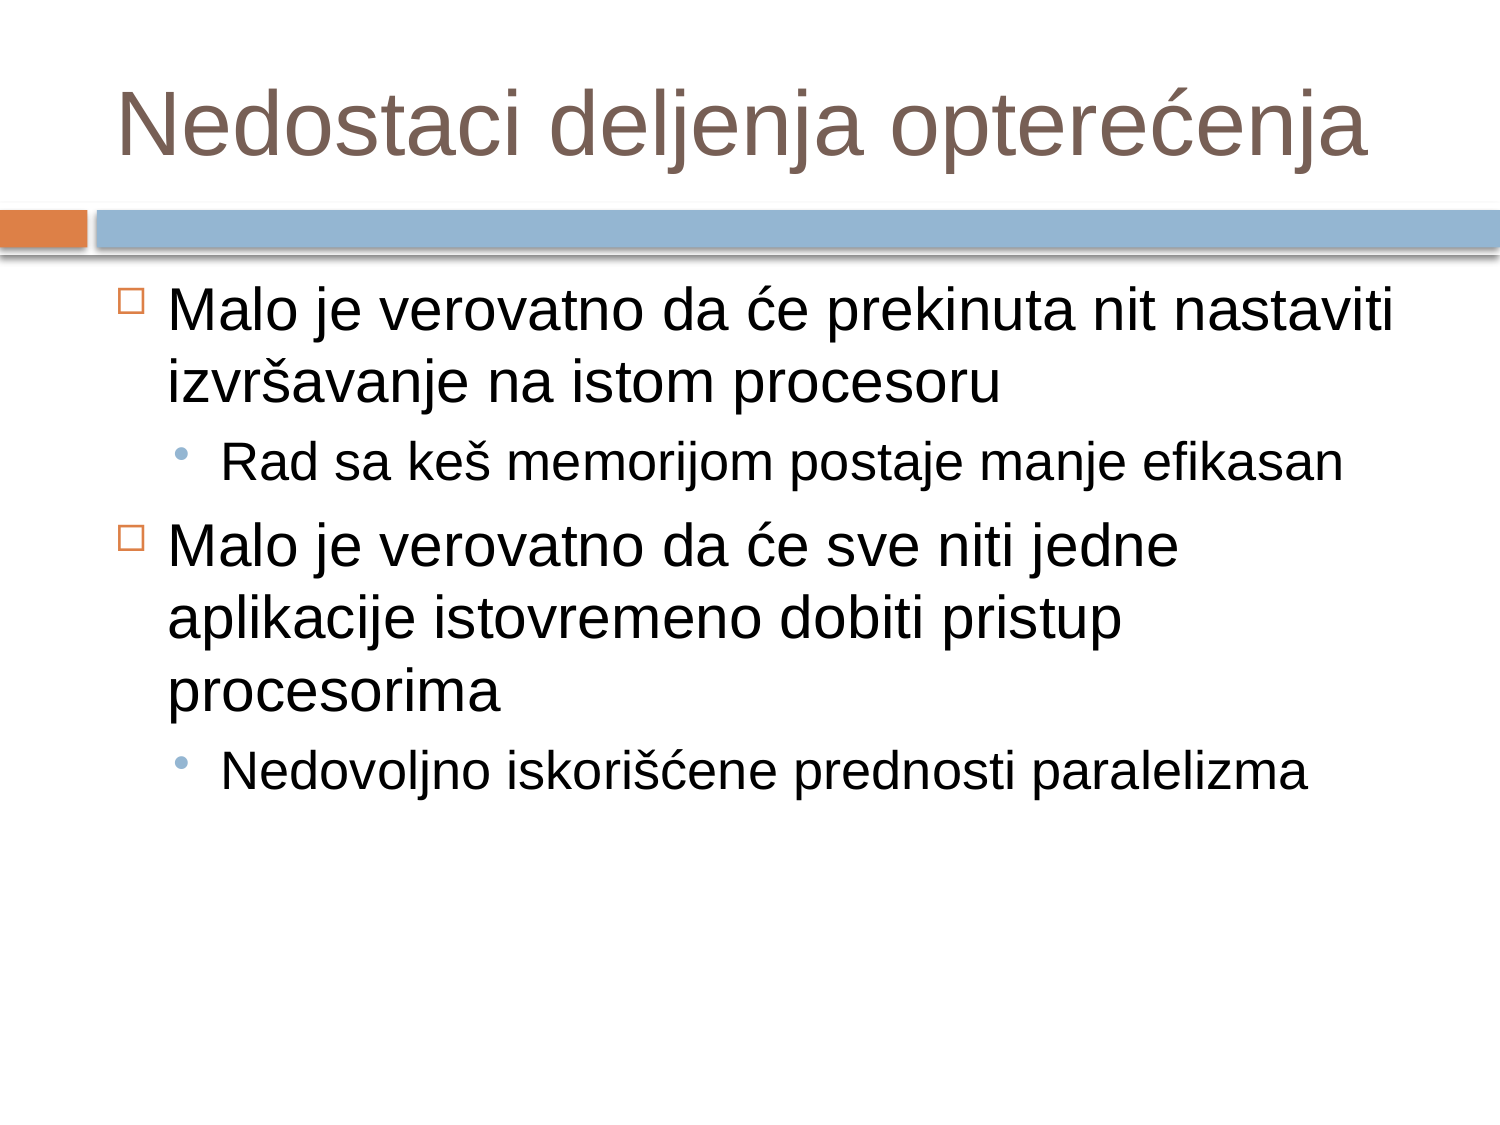

# Nedostaci deljenja opterećenja
Malo je verovatno da će prekinuta nit nastaviti izvršavanje na istom procesoru
Rad sa keš memorijom postaje manje efikasan
Malo je verovatno da će sve niti jedne aplikacije istovremeno dobiti pristup procesorima
Nedovoljno iskorišćene prednosti paralelizma